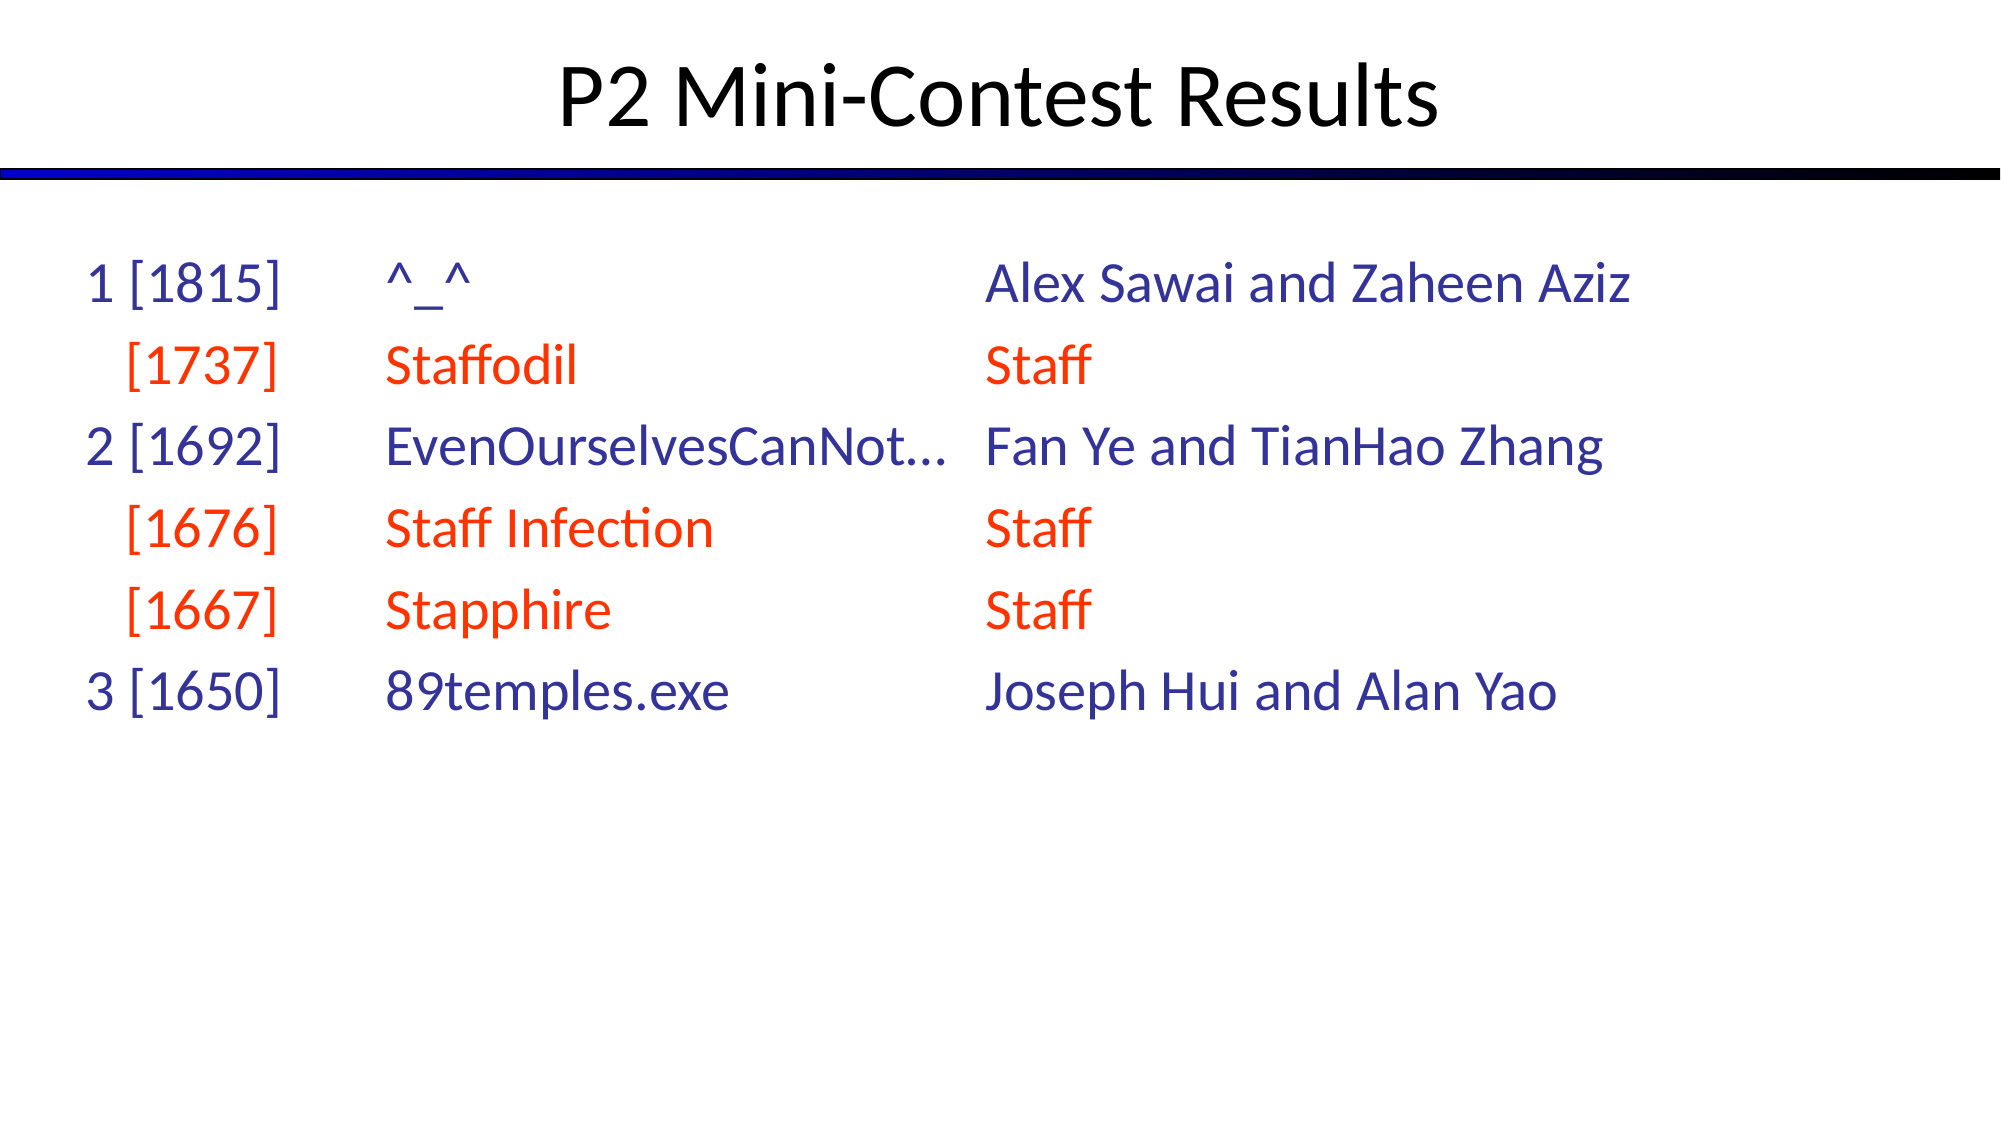

# P2 Mini-Contest Results
1 [1815]	^_^				Alex Sawai and Zaheen Aziz
   [1737]	Staffodil			Staff
2 [1692]	EvenOurselvesCanNot…	Fan Ye and TianHao Zhang
   [1676]	Staff Infection		Staff
   [1667]	Stapphire			Staff
3 [1650]	89temples.exe		Joseph Hui and Alan Yao